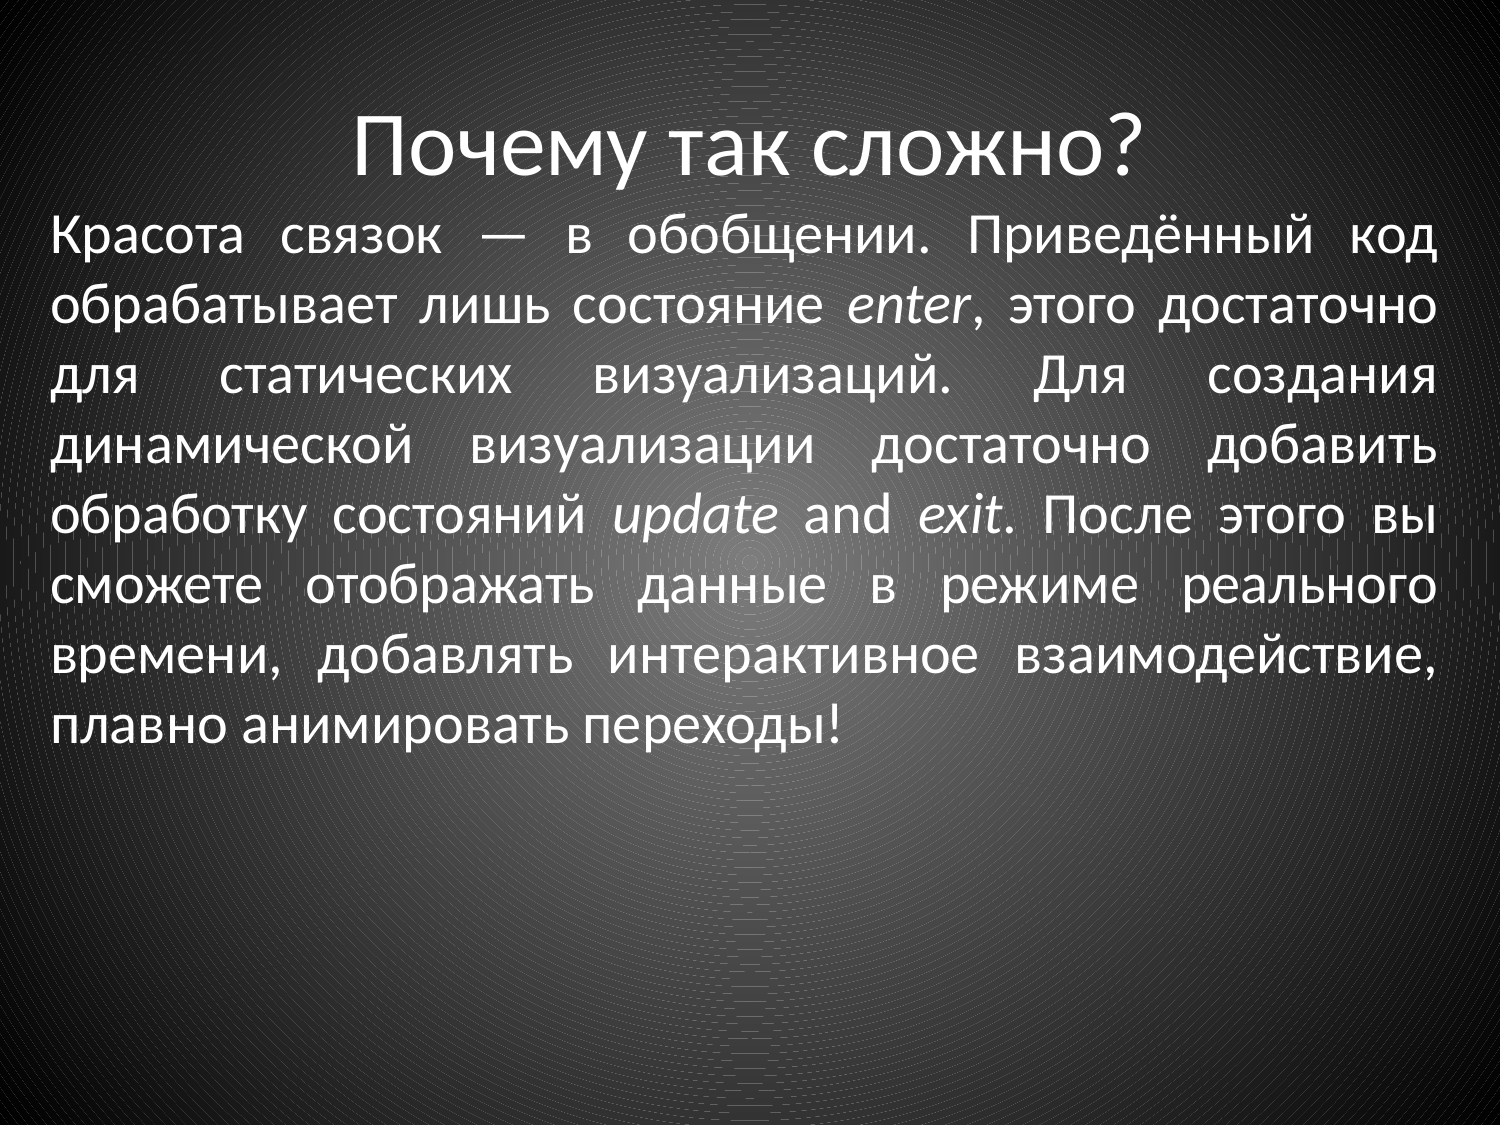

# Почему так сложно?
Красота связок — в обобщении. Приведённый код обрабатывает лишь состояние enter, этого достаточно для статических визуализаций. Для создания динамической визуализации достаточно добавить обработку состояний update and exit. После этого вы сможете отображать данные в режиме реального времени, добавлять интерактивное взаимодействие, плавно анимировать переходы!